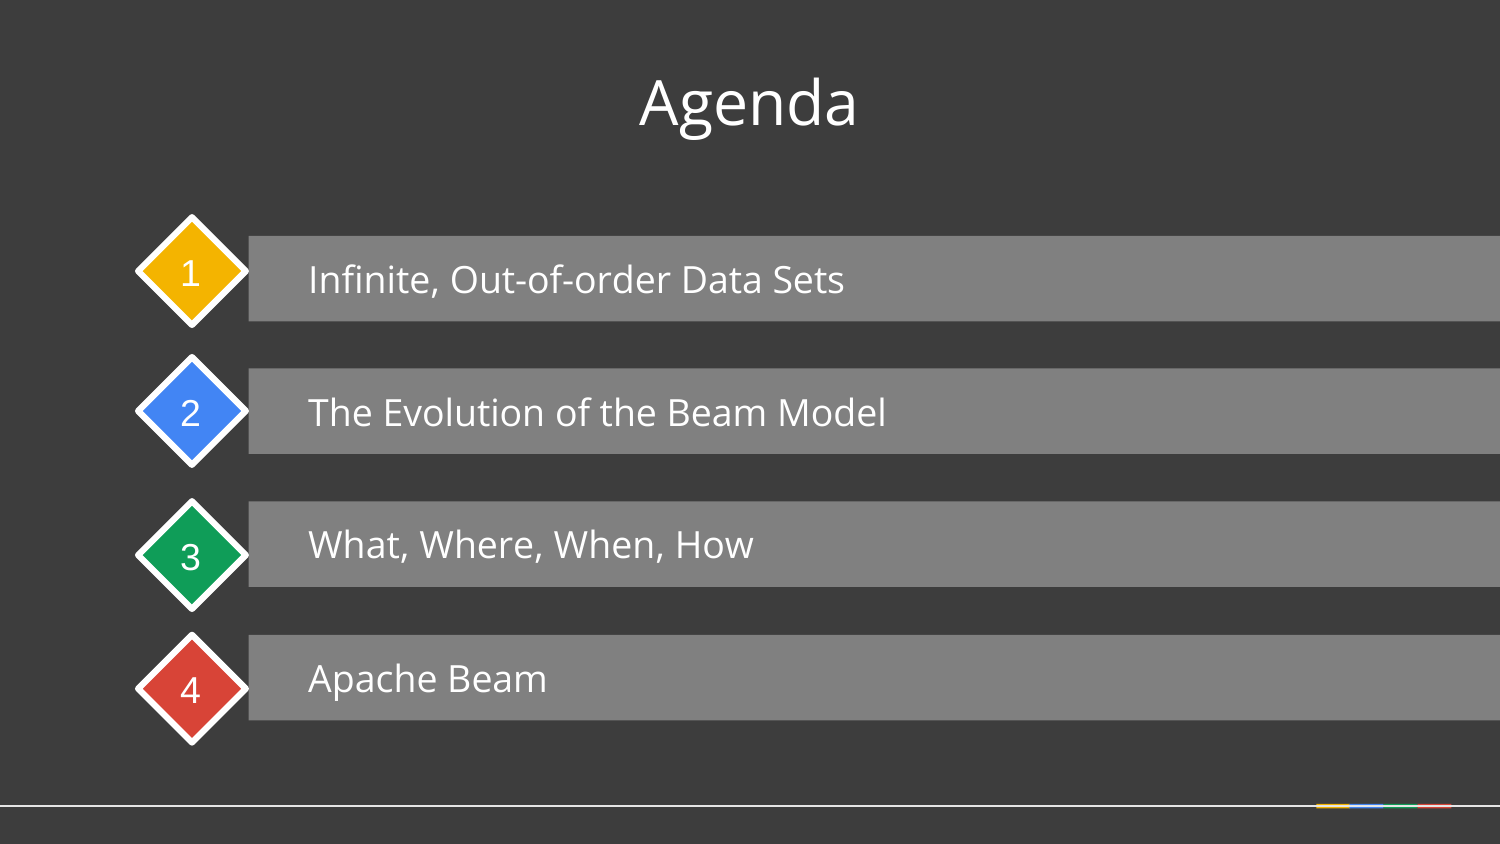

Agenda
1
# Infinite, Out-of-order Data Sets

2
The Evolution of the Beam Model

What, Where, When, How
3

Apache Beam
4